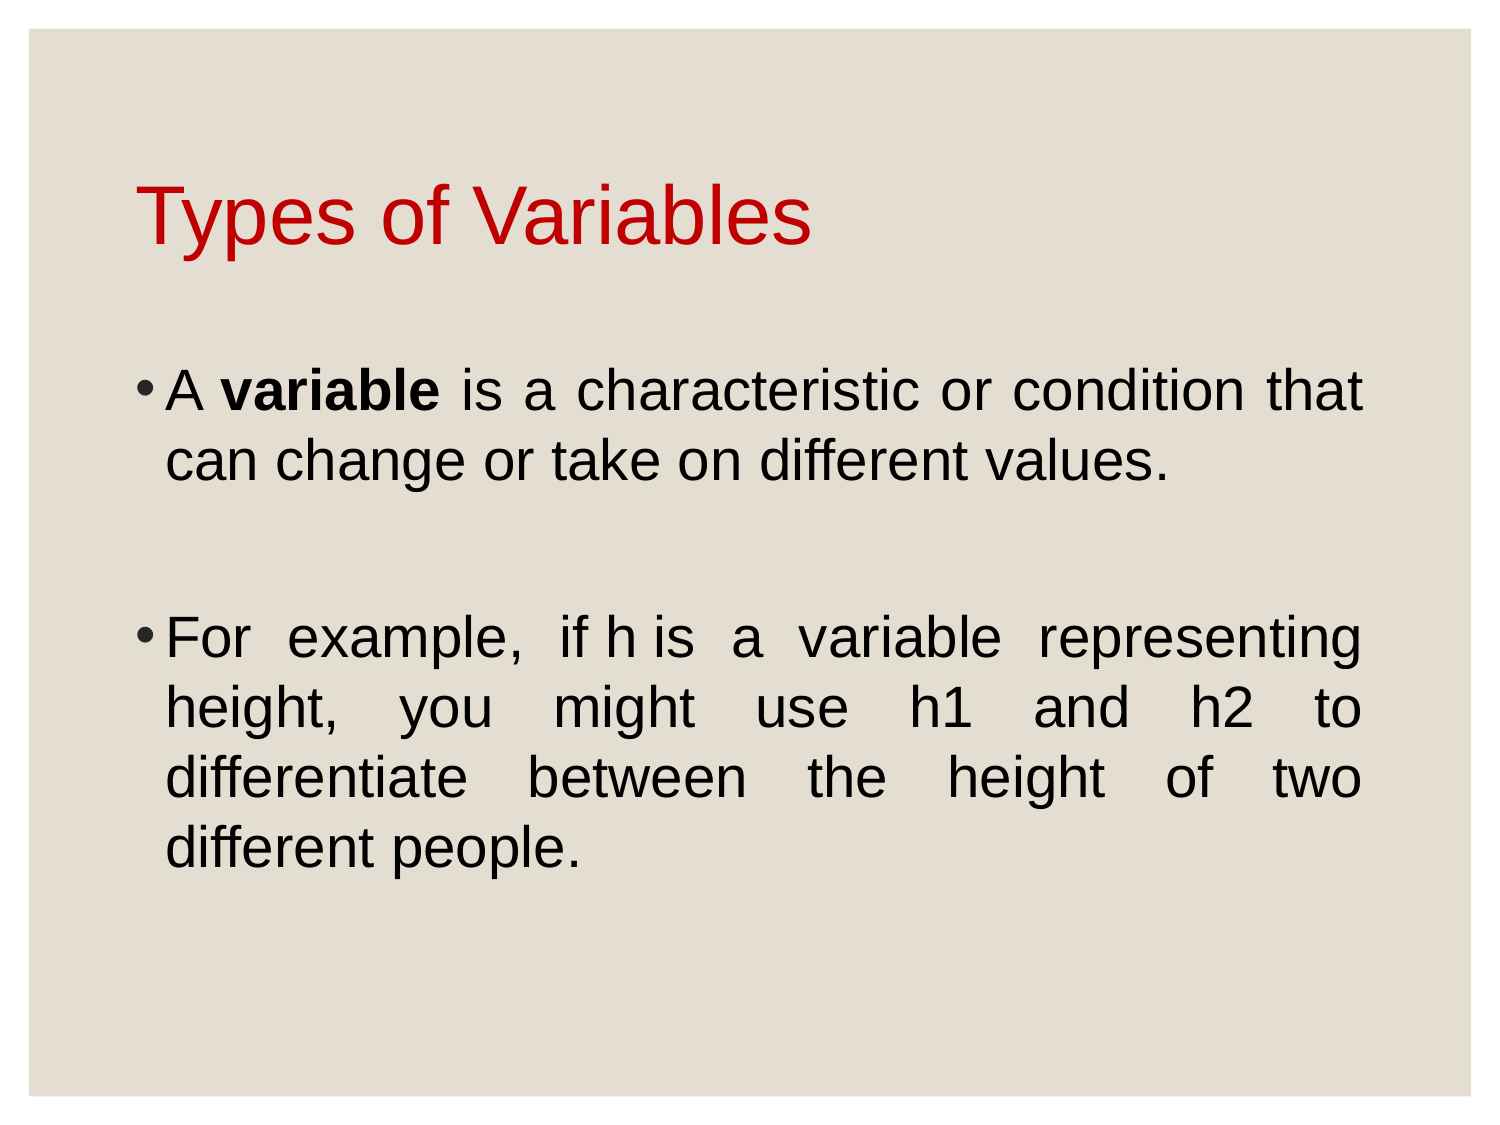

# Types of Variables
A variable is a characteristic or condition that can change or take on different values.

For example, if h is a variable representing height, you might use h1 and h2 to differentiate between the height of two different people.